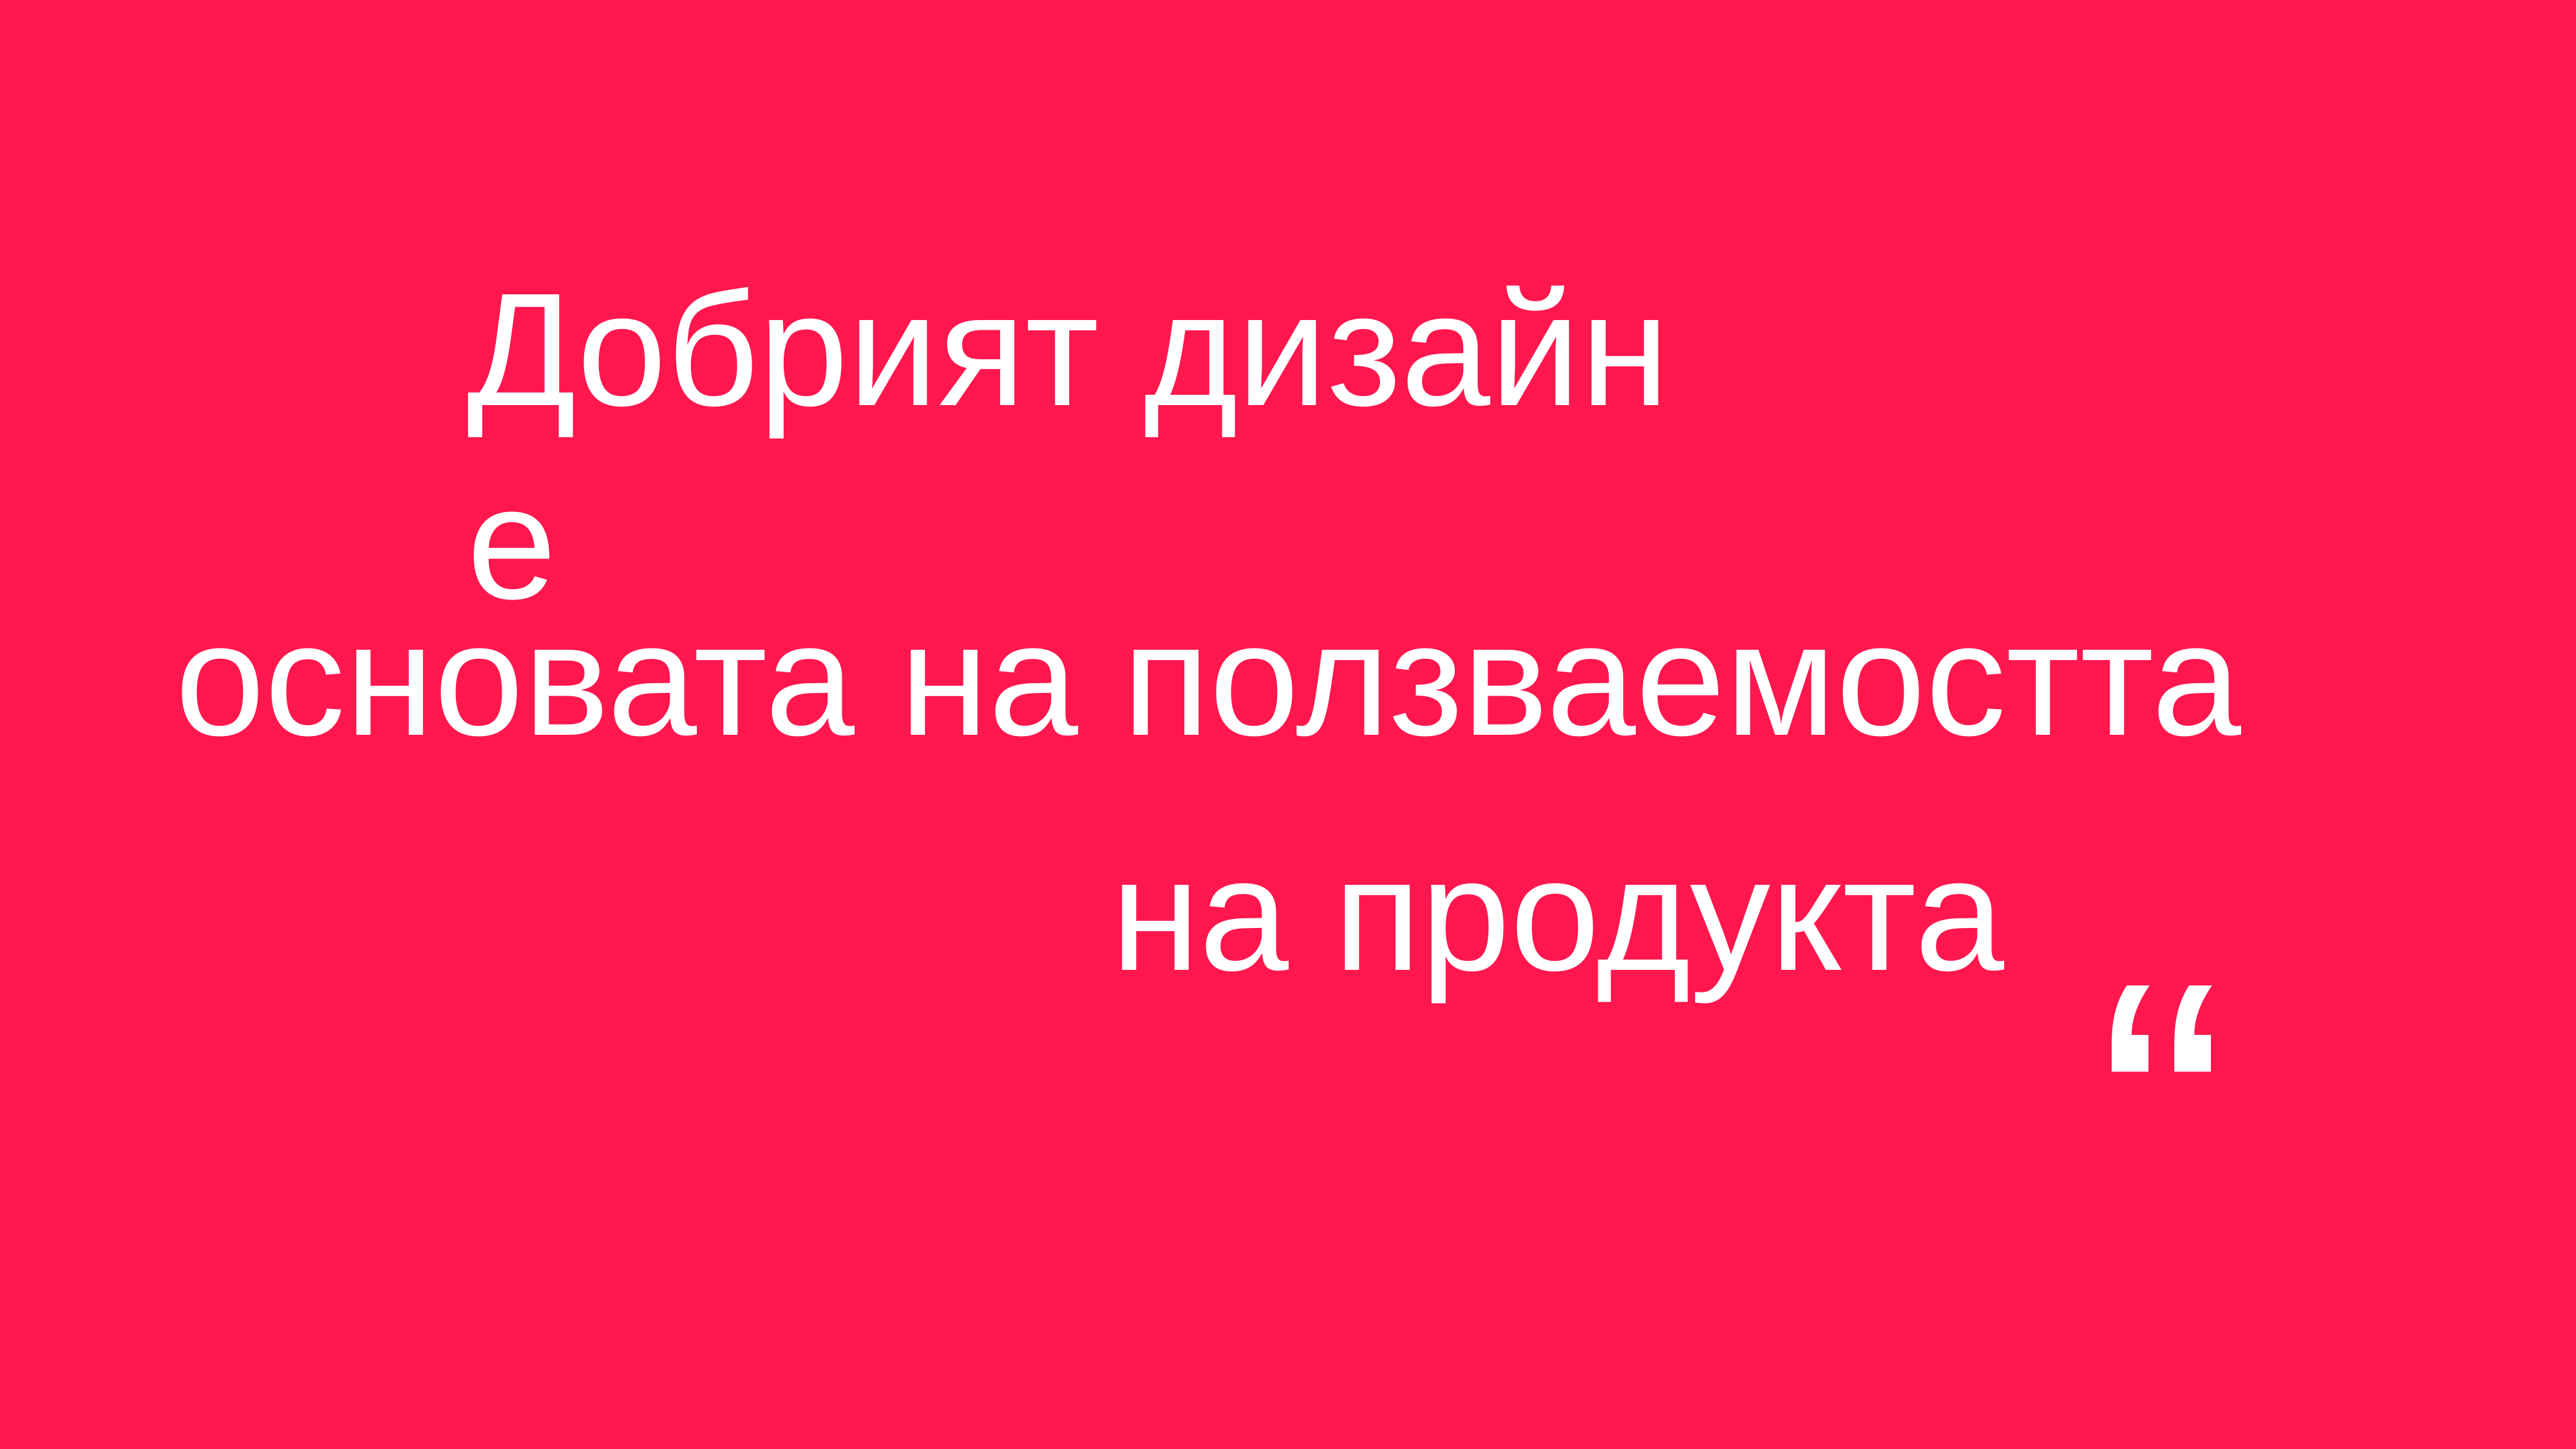

Добрият дизайн е
основата на ползваемостта
на продукта
“